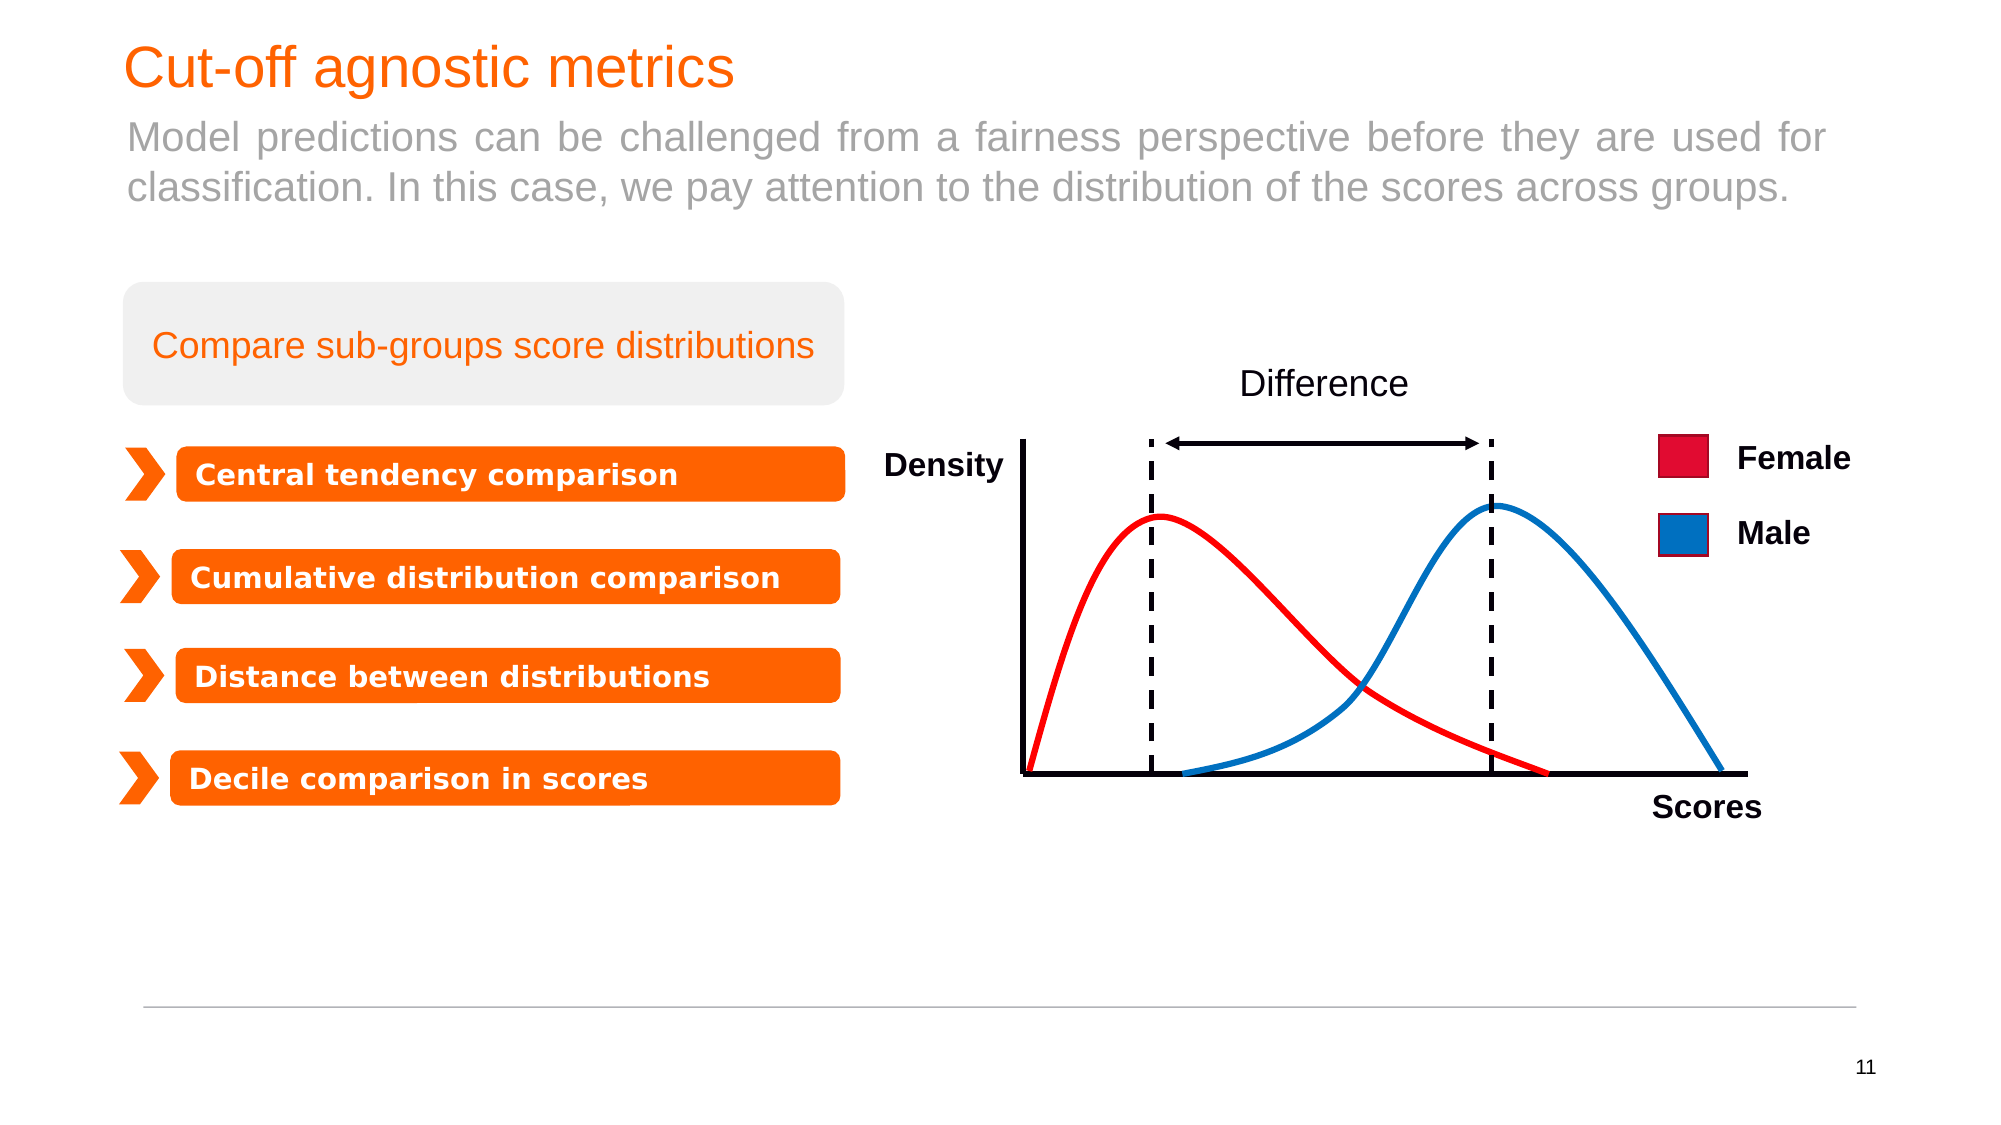

# Cut-off agnostic metrics
Model predictions can be challenged from a fairness perspective before they are used for classification. In this case, we pay attention to the distribution of the scores across groups.
Compare sub-groups score distributions
Difference
Female
Density

Central tendency comparison

Male

Cumulative distribution comparison

Distance between distributions

Decile comparison in scores

Scores
11